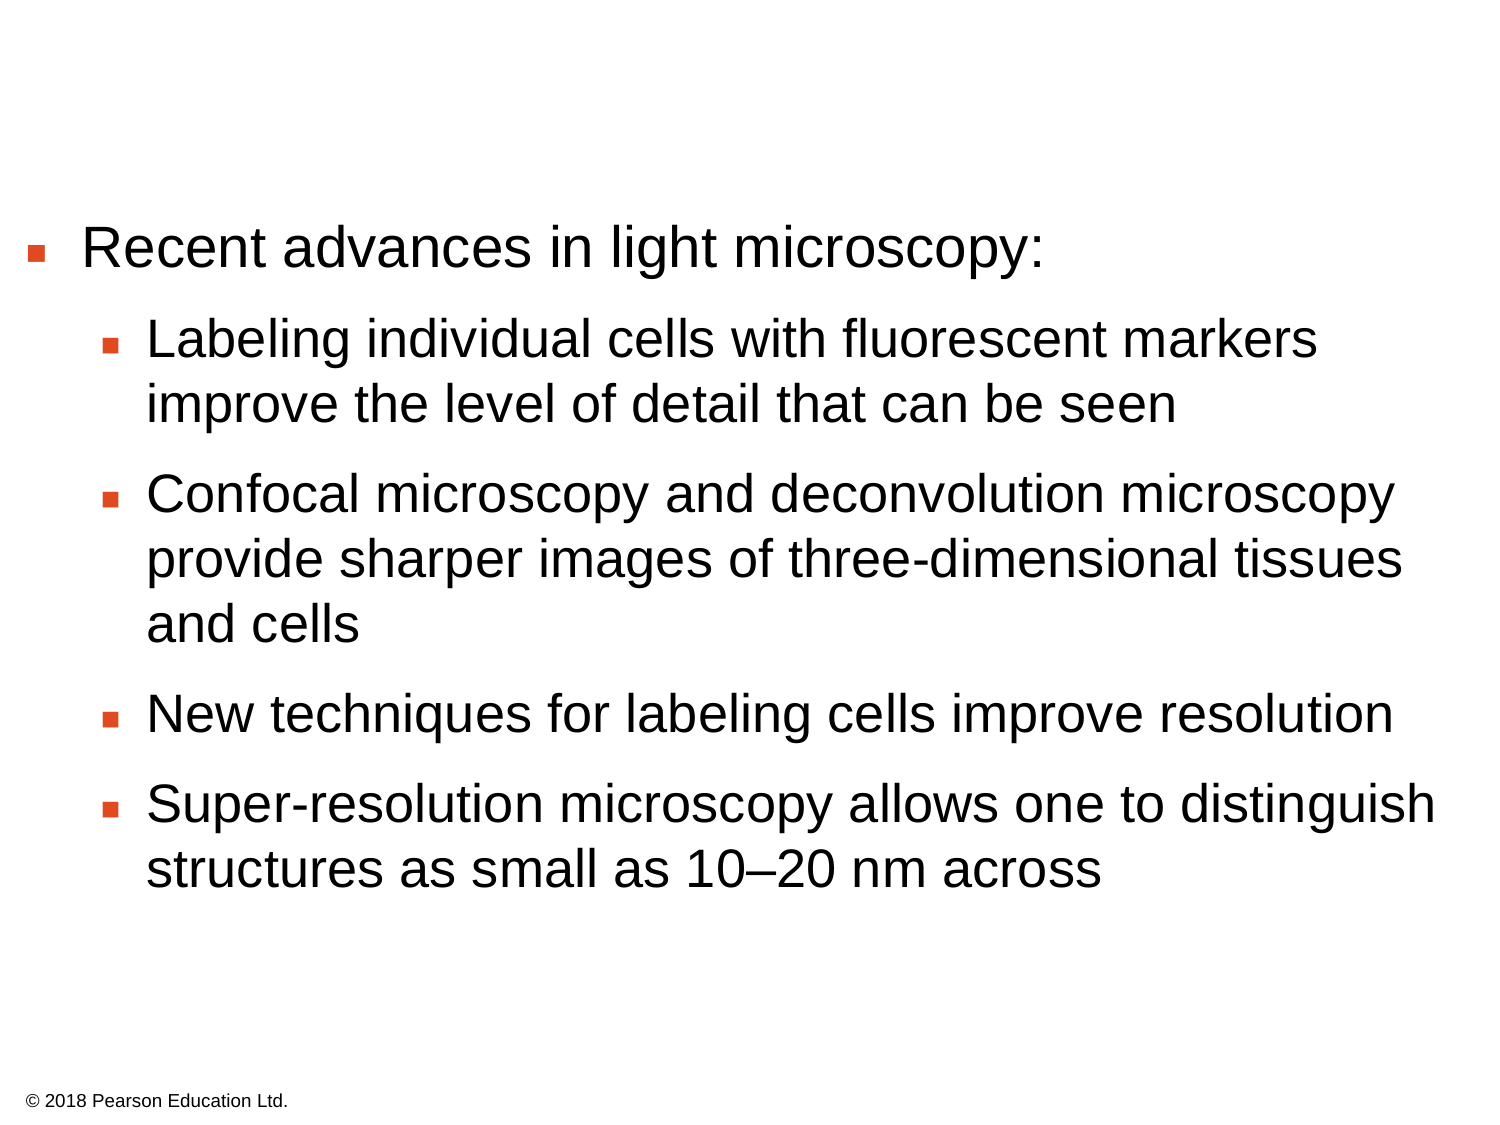

Recent advances in light microscopy:
Labeling individual cells with fluorescent markers improve the level of detail that can be seen
Confocal microscopy and deconvolution microscopy provide sharper images of three-dimensional tissues and cells
New techniques for labeling cells improve resolution
Super-resolution microscopy allows one to distinguish structures as small as 10–20 nm across

© 2018 Pearson Education Ltd.